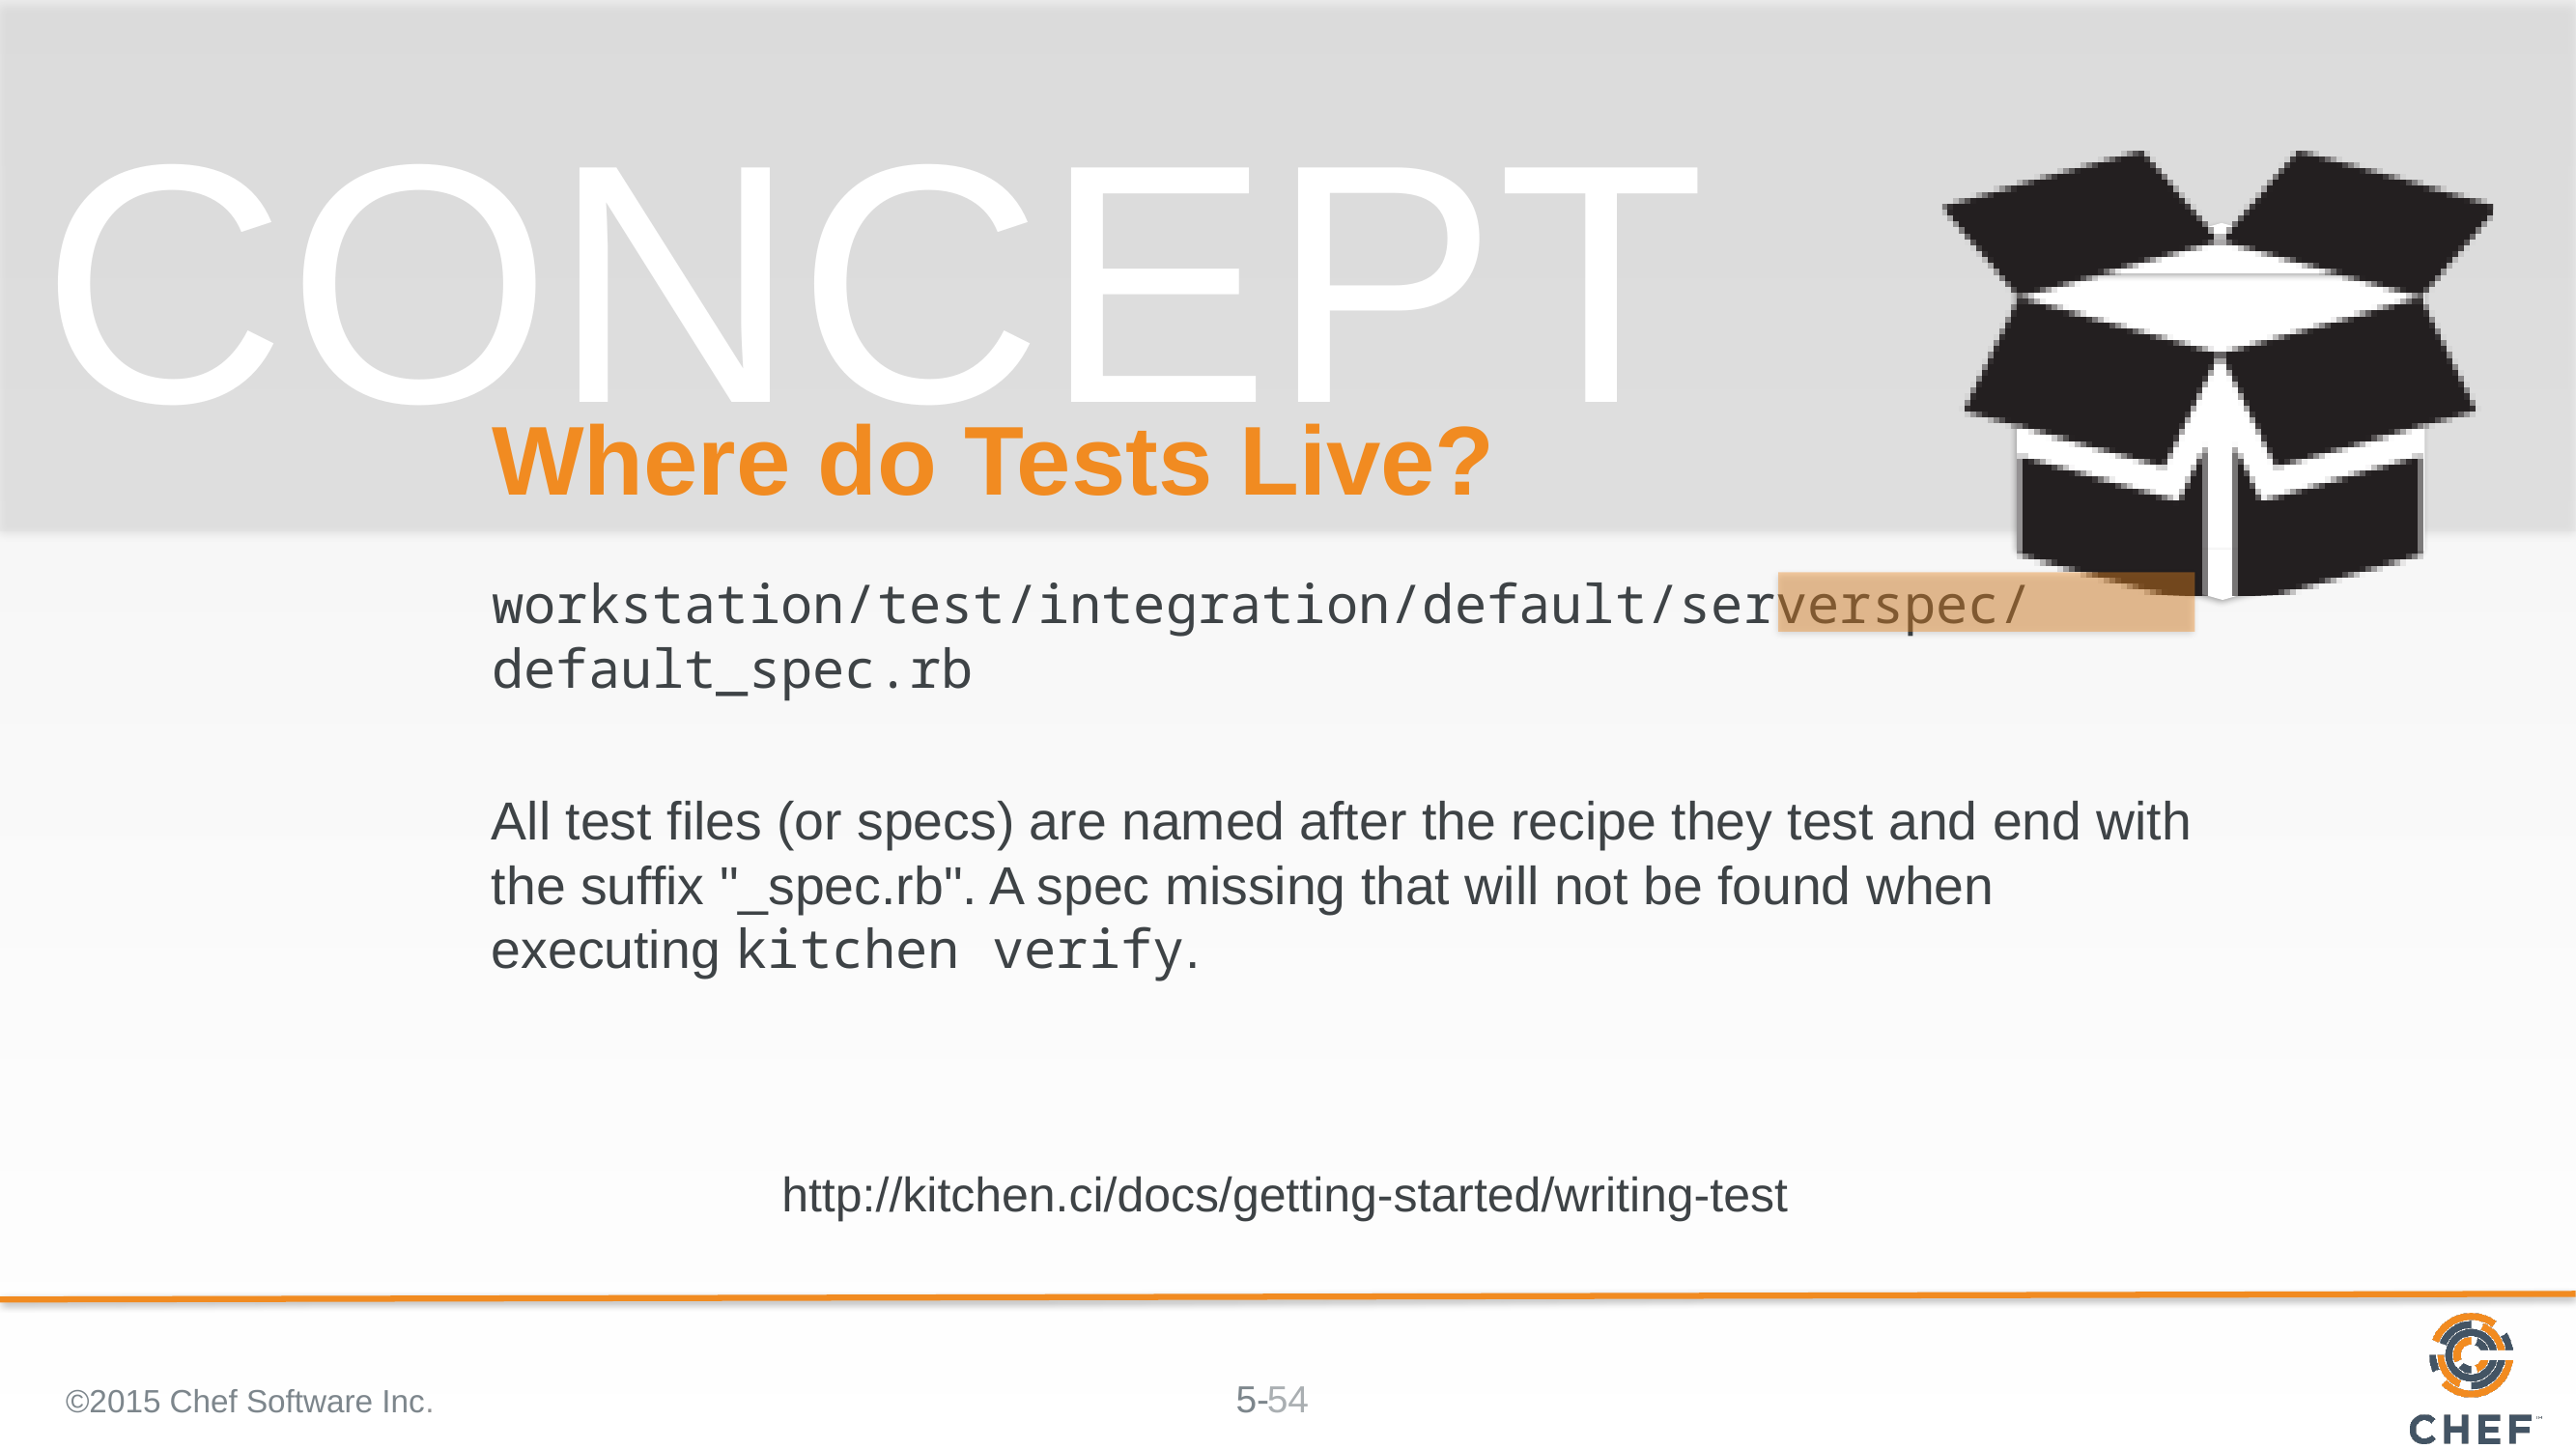

# Where do Tests Live?
workstation/test/integration/default/serverspec/default_spec.rb

All test files (or specs) are named after the recipe they test and end with the suffix "_spec.rb". A spec missing that will not be found when executing kitchen verify.
http://kitchen.ci/docs/getting-started/writing-test
©2015 Chef Software Inc.
54